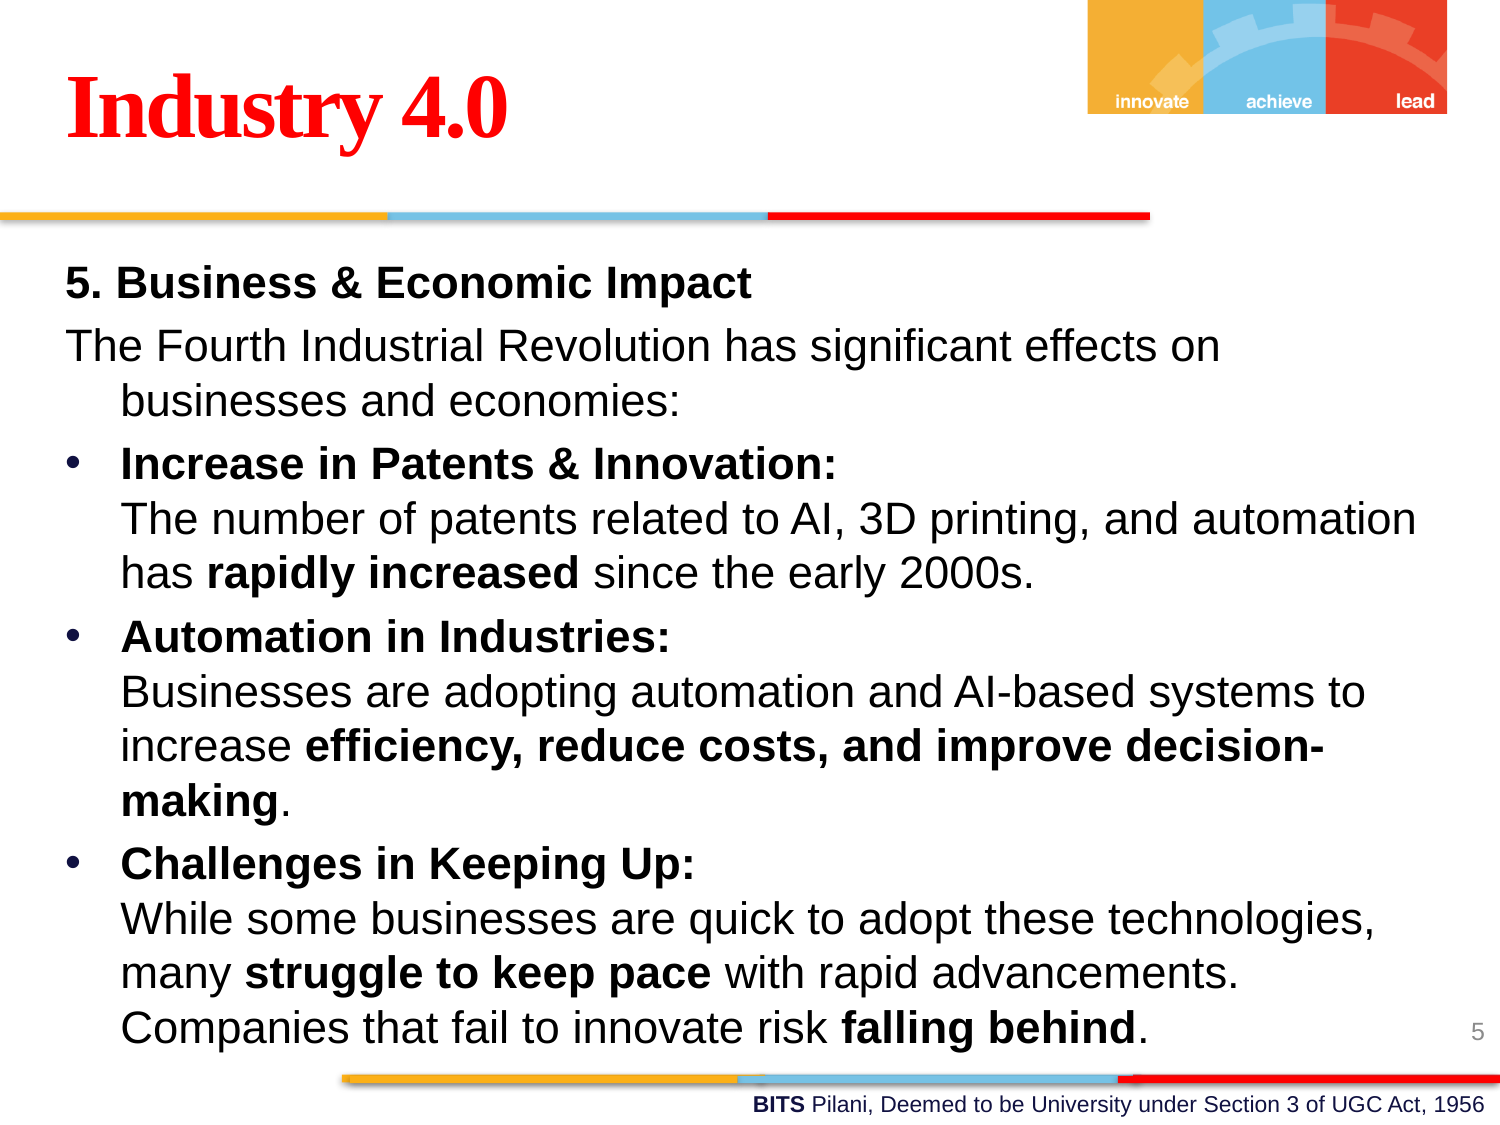

Industry 4.0
5. Business & Economic Impact
The Fourth Industrial Revolution has significant effects on businesses and economies:
Increase in Patents & Innovation:
The number of patents related to AI, 3D printing, and automation has rapidly increased since the early 2000s.
Automation in Industries:
Businesses are adopting automation and AI-based systems to increase efficiency, reduce costs, and improve decision-making.
Challenges in Keeping Up:
While some businesses are quick to adopt these technologies, many struggle to keep pace with rapid advancements. Companies that fail to innovate risk falling behind.
5